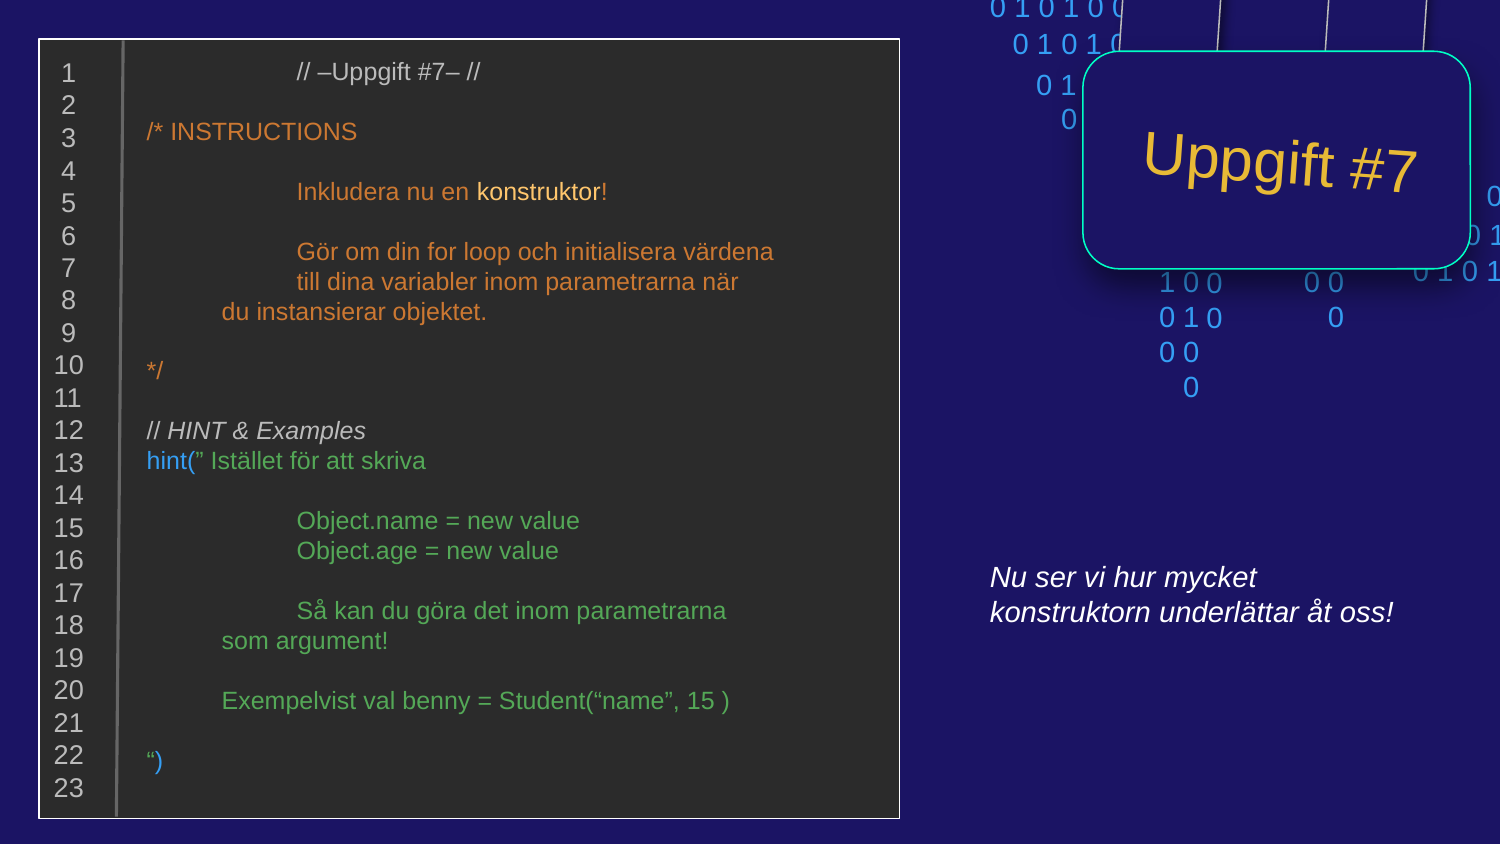

0 1 0 1 0 0 1 0
0 1 0 1 0 0 1 0
0 1 0 1 0 0 1 0
0 1 0 1 0 0 1 0

 1
 2
 3
 4
 5
 6
 7
 8
 9
10
11
12
13
14
15
16
17
18
19
20
21
22
23
// –Uppgift #7– //

/* INSTRUCTIONS

	Inkludera nu en konstruktor!

	Gör om din for loop och initialisera värdena
	till dina variabler inom parametrarna när
du instansierar objektet.

*/

// HINT & Examples
hint(” Istället för att skriva

	Object.name = new value
	Object.age = new value

	Så kan du göra det inom parametrarna
som argument!

Exempelvist val benny = Student(“name”, 15 )

“)

Uppgift #7
0
1
0
0
0
1
0
0
0
1
0
0
0 1 0 1 0 0  0
0 1 0 1 0 1  0
0 1 0 1 0 0 1 0
0
1
0
0
0
1
0
0
0
1
0
0
Nu ser vi hur mycket konstruktorn underlättar åt oss!